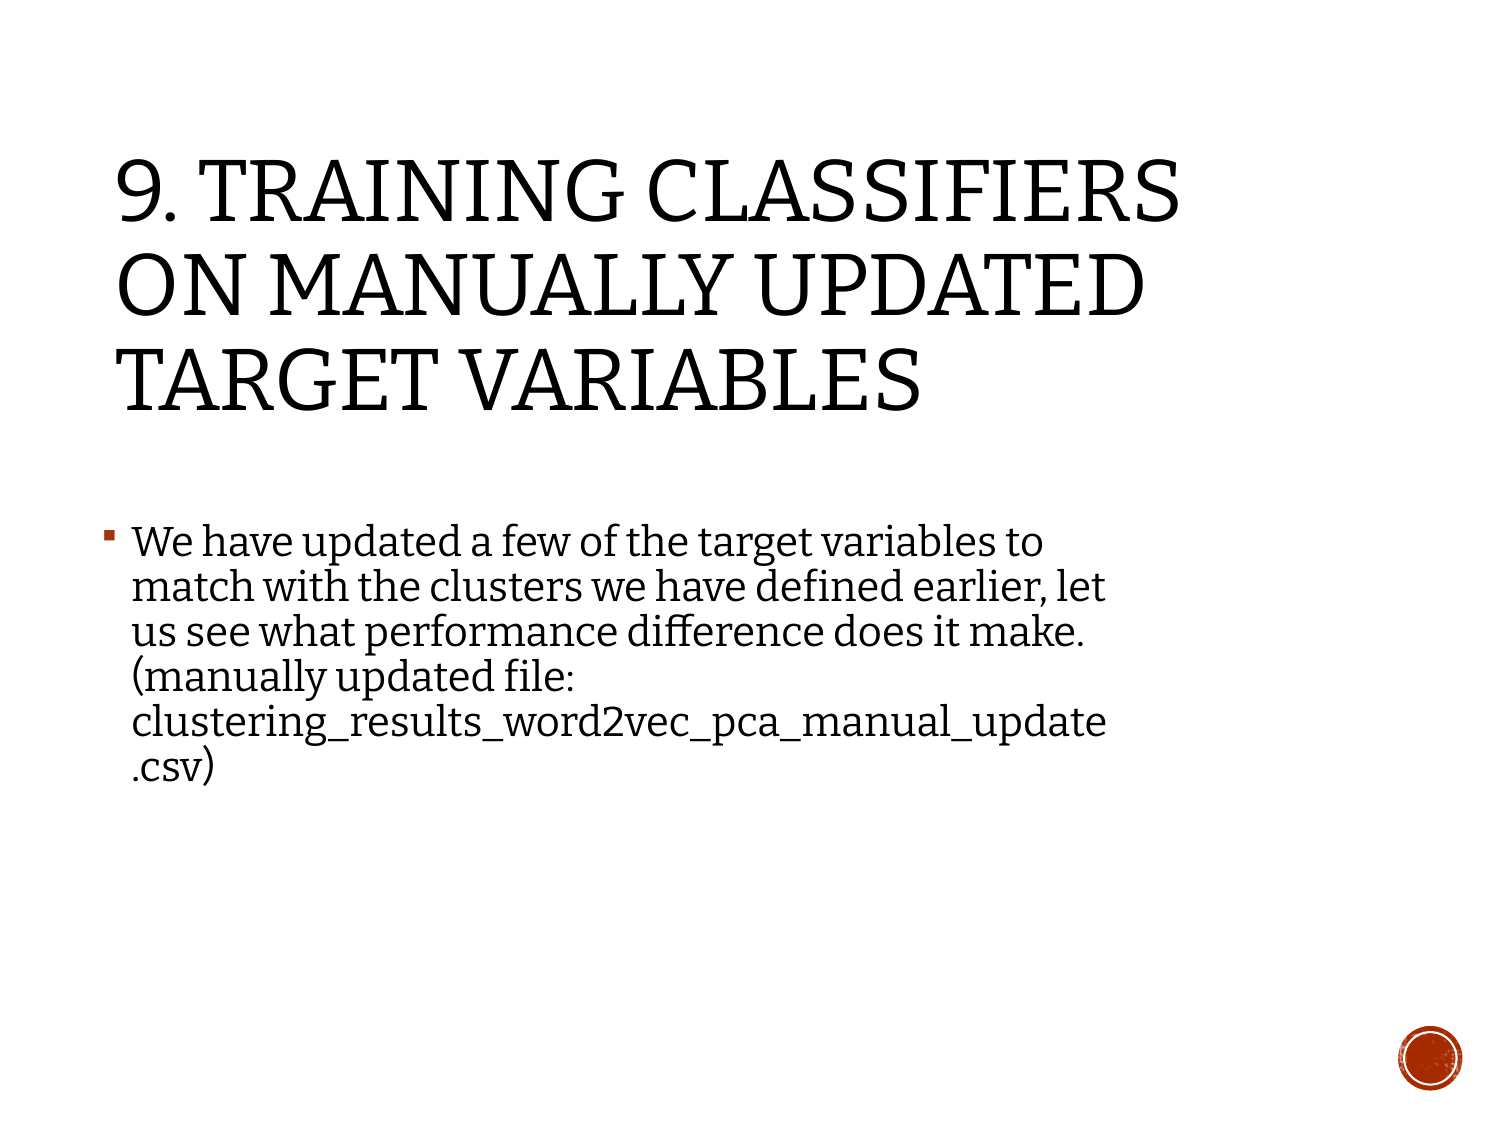

# 9. Training Classifiers on Manually updated target variables
We have updated a few of the target variables to match with the clusters we have defined earlier, let us see what performance difference does it make. (manually updated file: clustering_results_word2vec_pca_manual_update.csv)